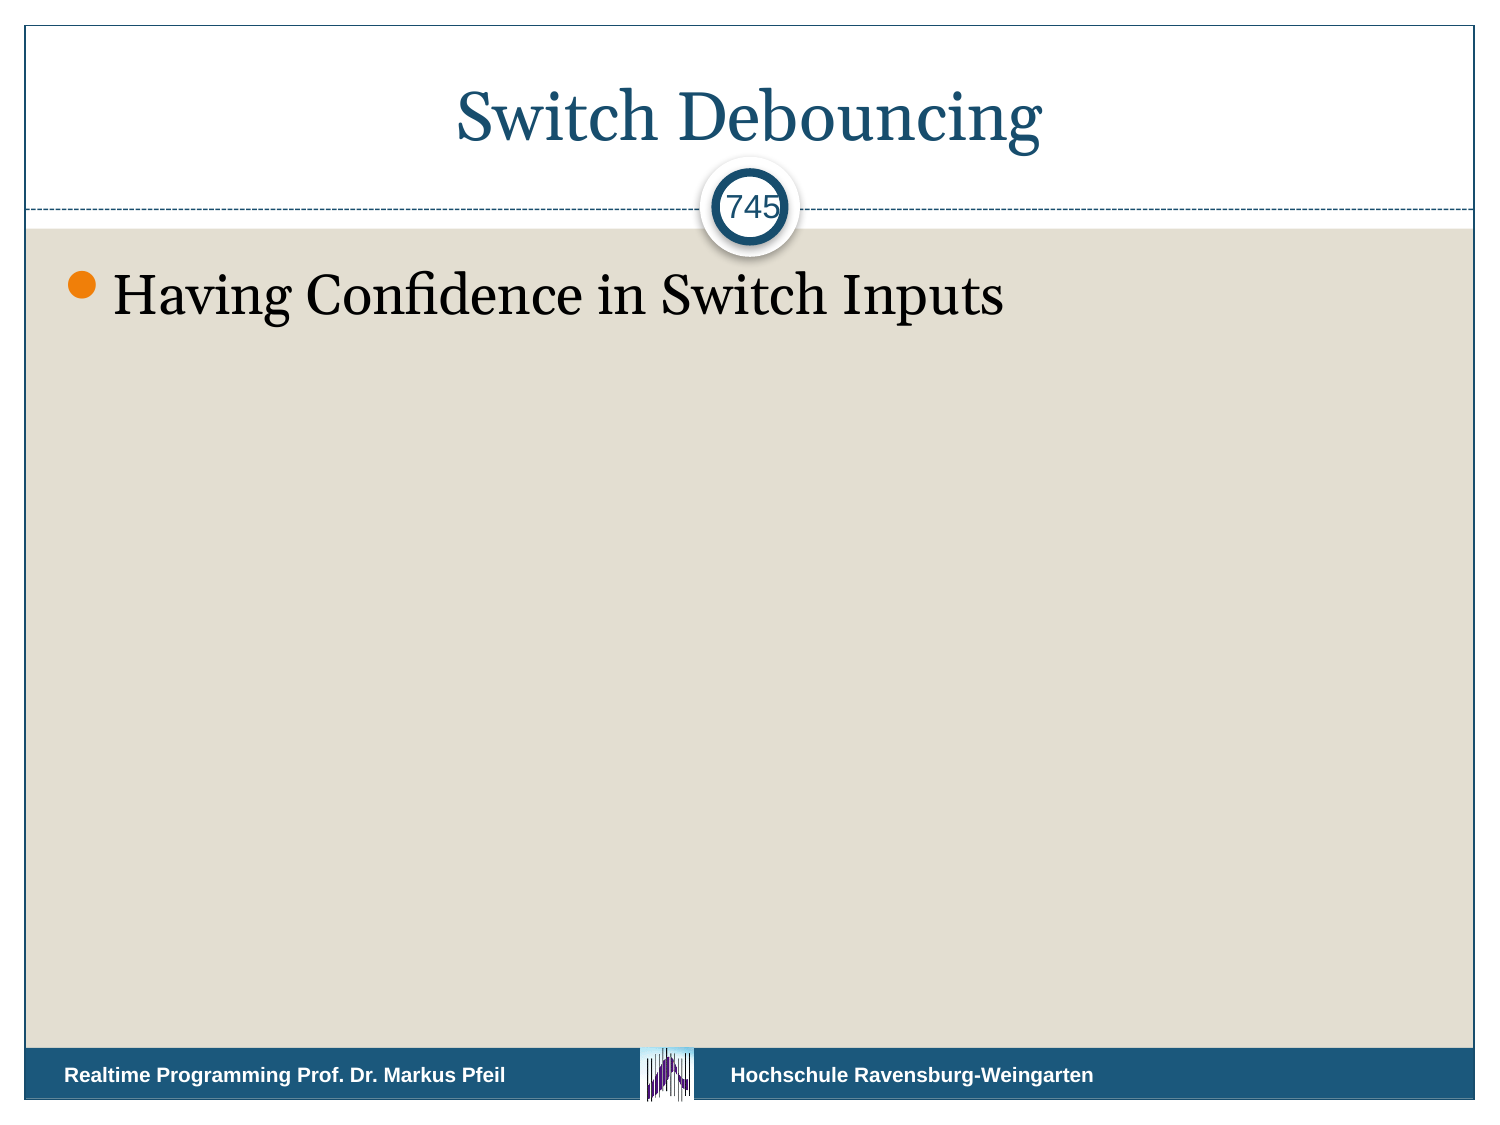

# Switch Debouncing
745
Having Confidence in Switch Inputs
Realtime Programming Prof. Dr. Markus Pfeil